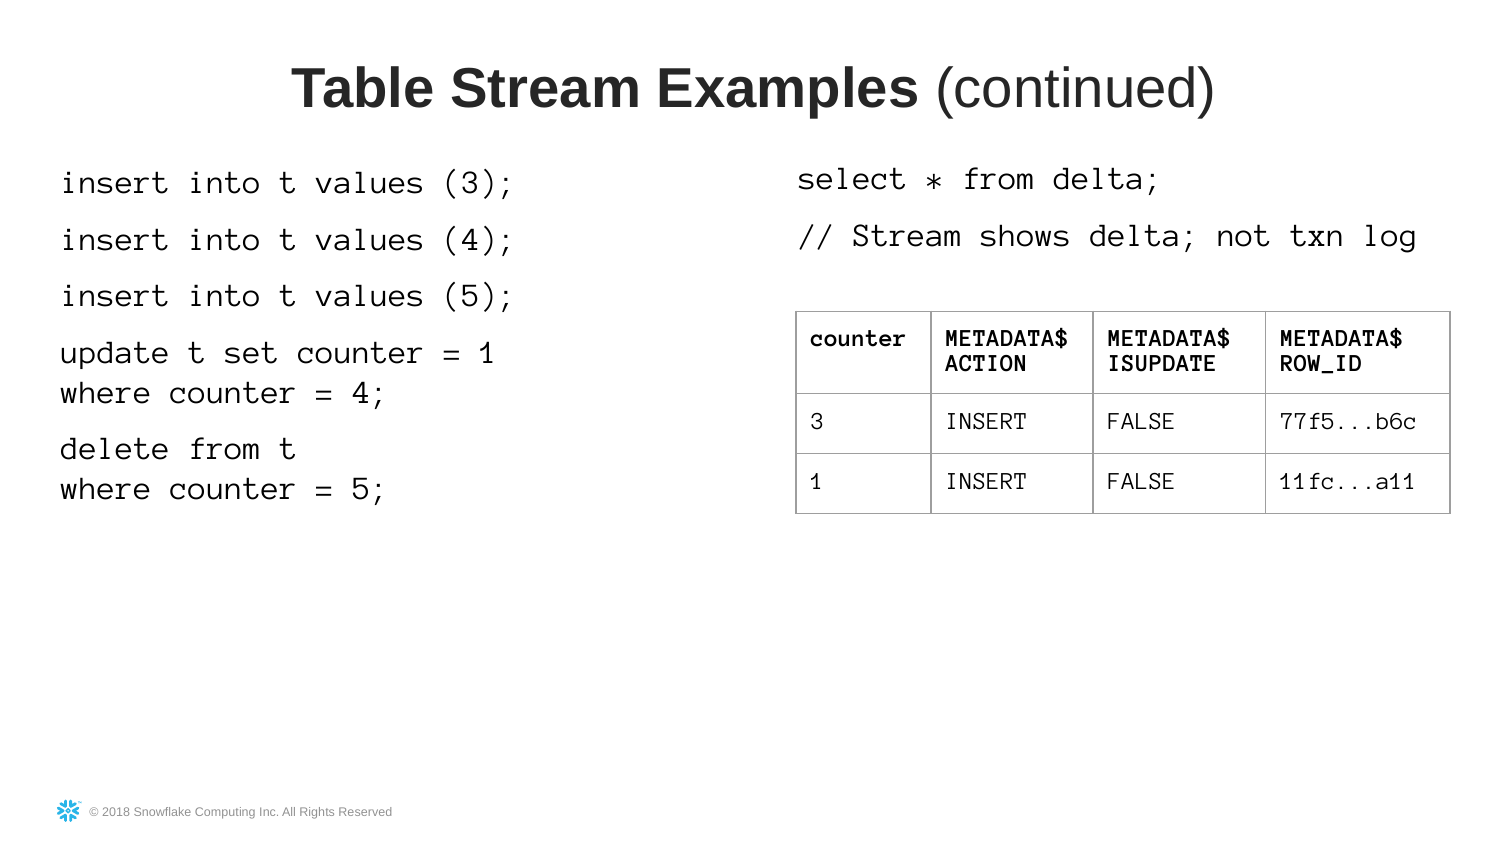

Table Stream Examples (continued)
select * from delta;
// Stream shows delta; not txn log

insert into t values (3);
insert into t values (4);
insert into t values (5);
update t set counter = 1
where counter = 4;
delete from t
where counter = 5;

| counter | METADATA$ ACTION | METADATA$ ISUPDATE | METADATA$ ROW\_ID |
| --- | --- | --- | --- |
| 3 | INSERT | FALSE | 77f5...b6c |
| 1 | INSERT | FALSE | 11fc...a11 |